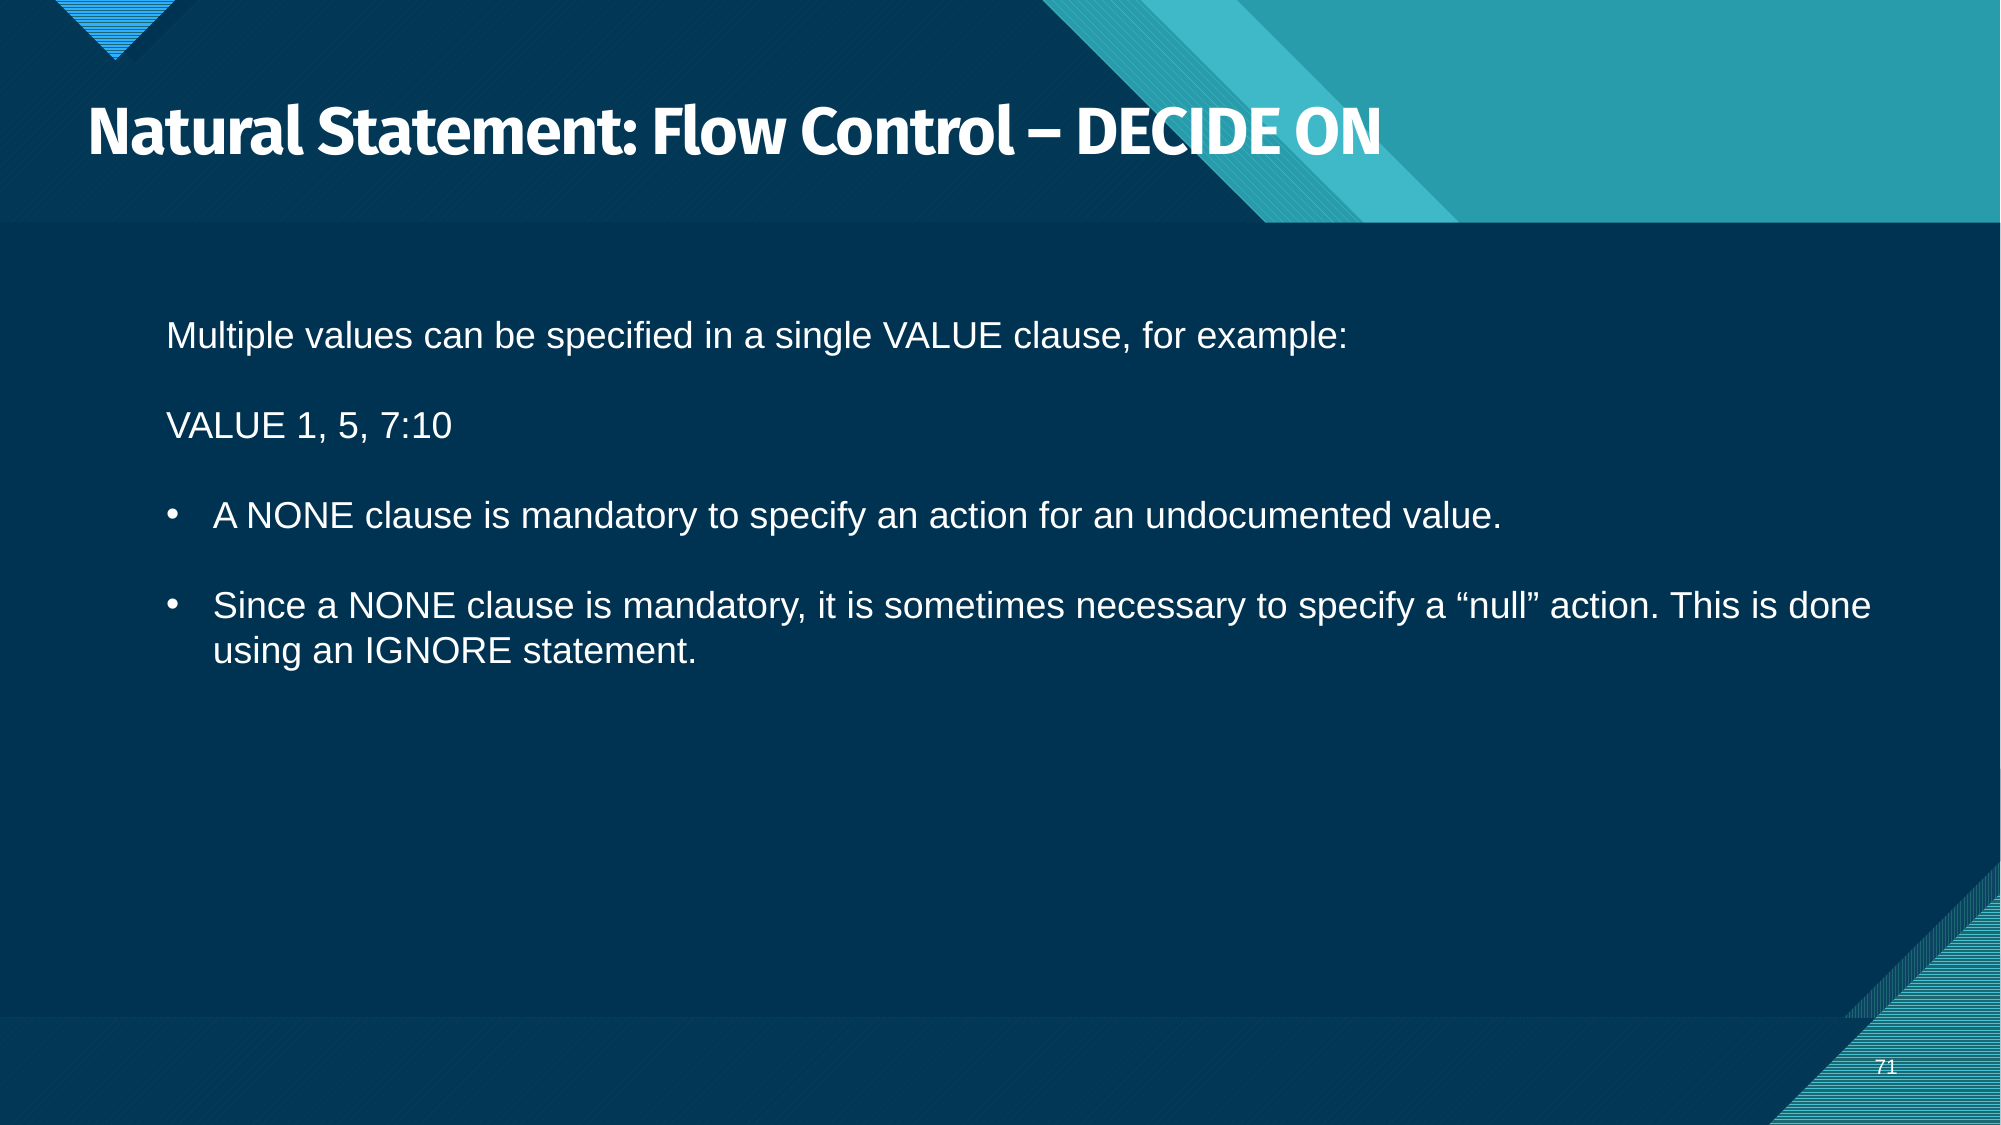

# Natural Statement: Flow Control – DECIDE ON
Multiple values can be specified in a single VALUE clause, for example:

VALUE 1, 5, 7:10

A NONE clause is mandatory to specify an action for an undocumented value.

Since a NONE clause is mandatory, it is sometimes necessary to specify a “null” action. This is done using an IGNORE statement.
71